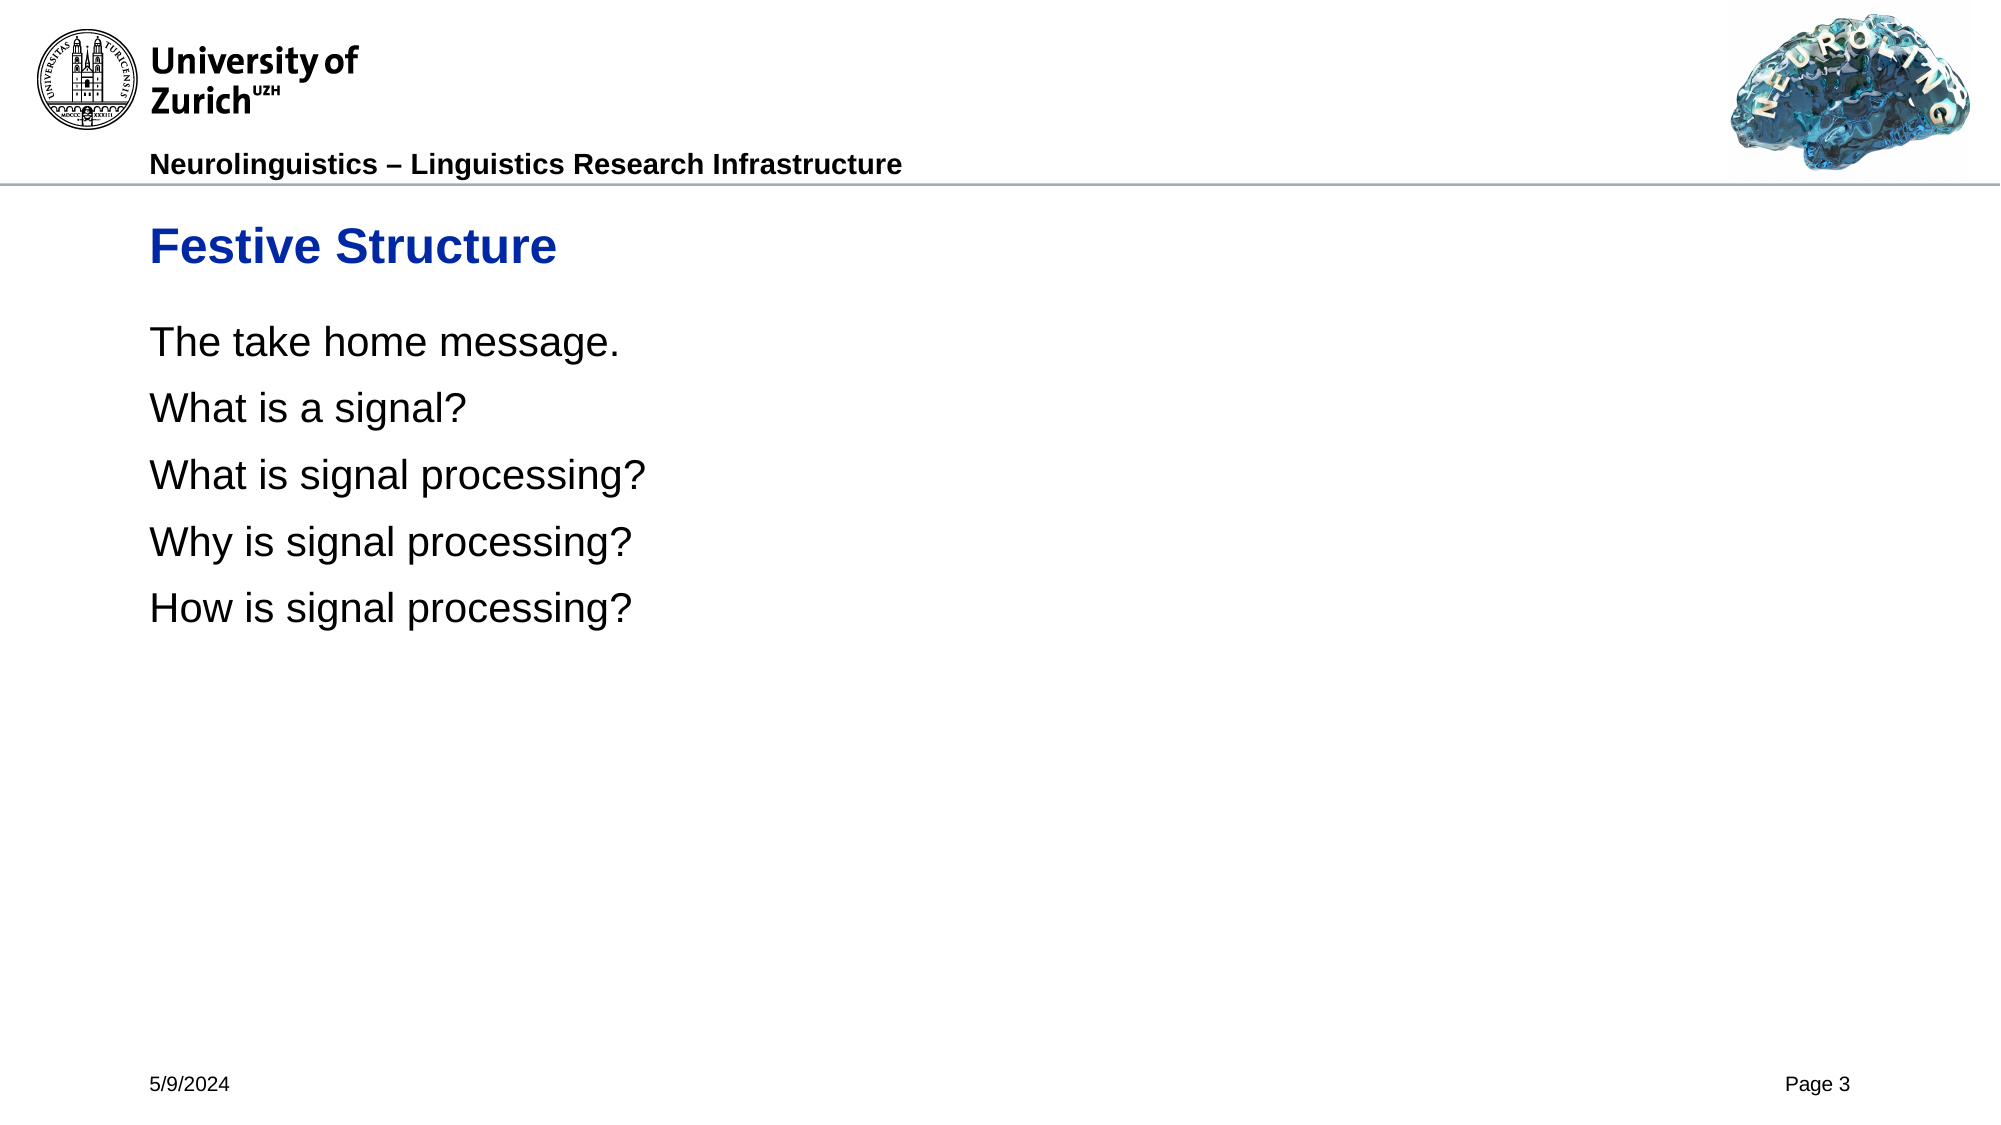

# Festive Structure
The take home message.
What is a signal?
What is signal processing?
Why is signal processing?
How is signal processing?
5/9/2024
Page 3